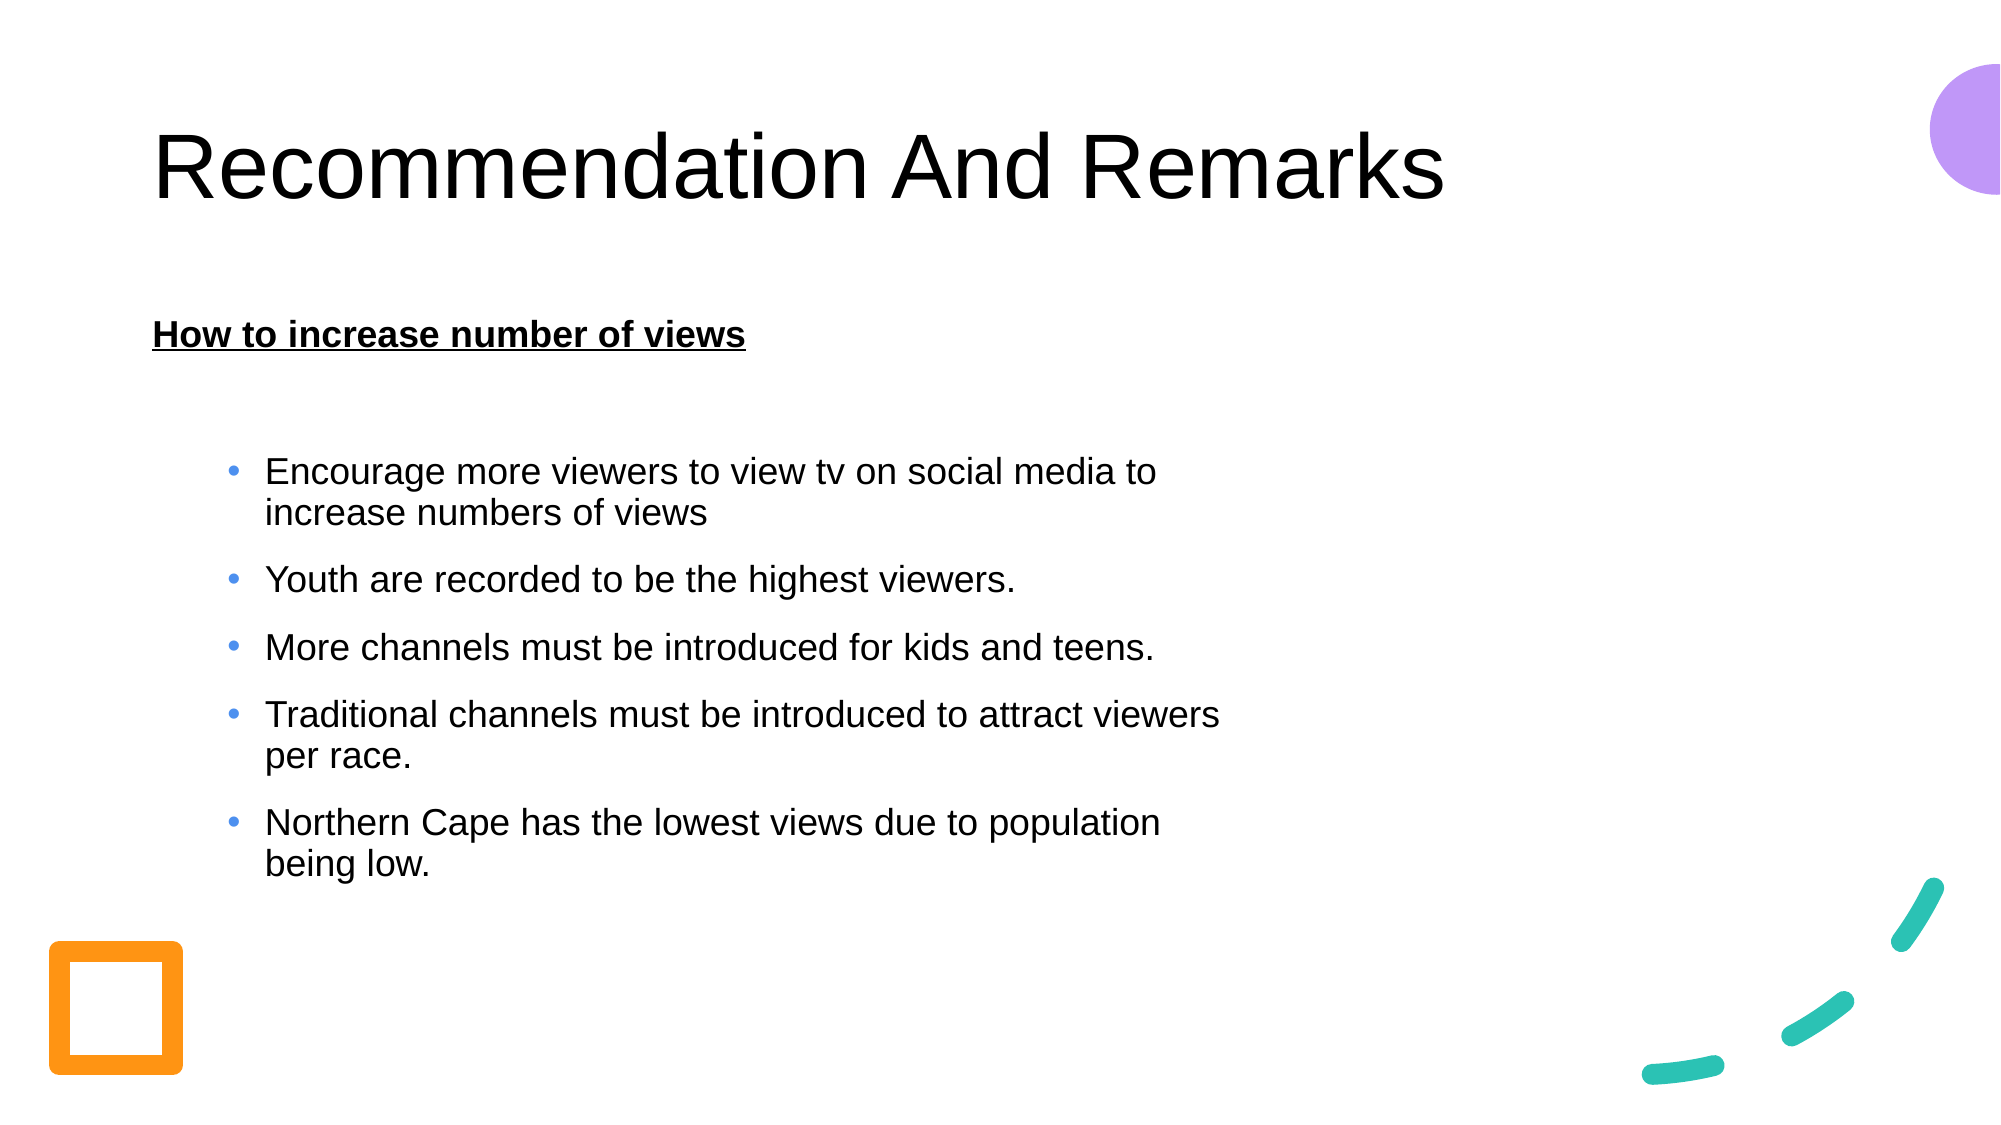

# Recommendation And Remarks

How to increase number of views

Encourage more viewers to view tv on social media to increase numbers of views
Youth are recorded to be the highest viewers.
More channels must be introduced for kids and teens.
Traditional channels must be introduced to attract viewers per race.
Northern Cape has the lowest views due to population being low.